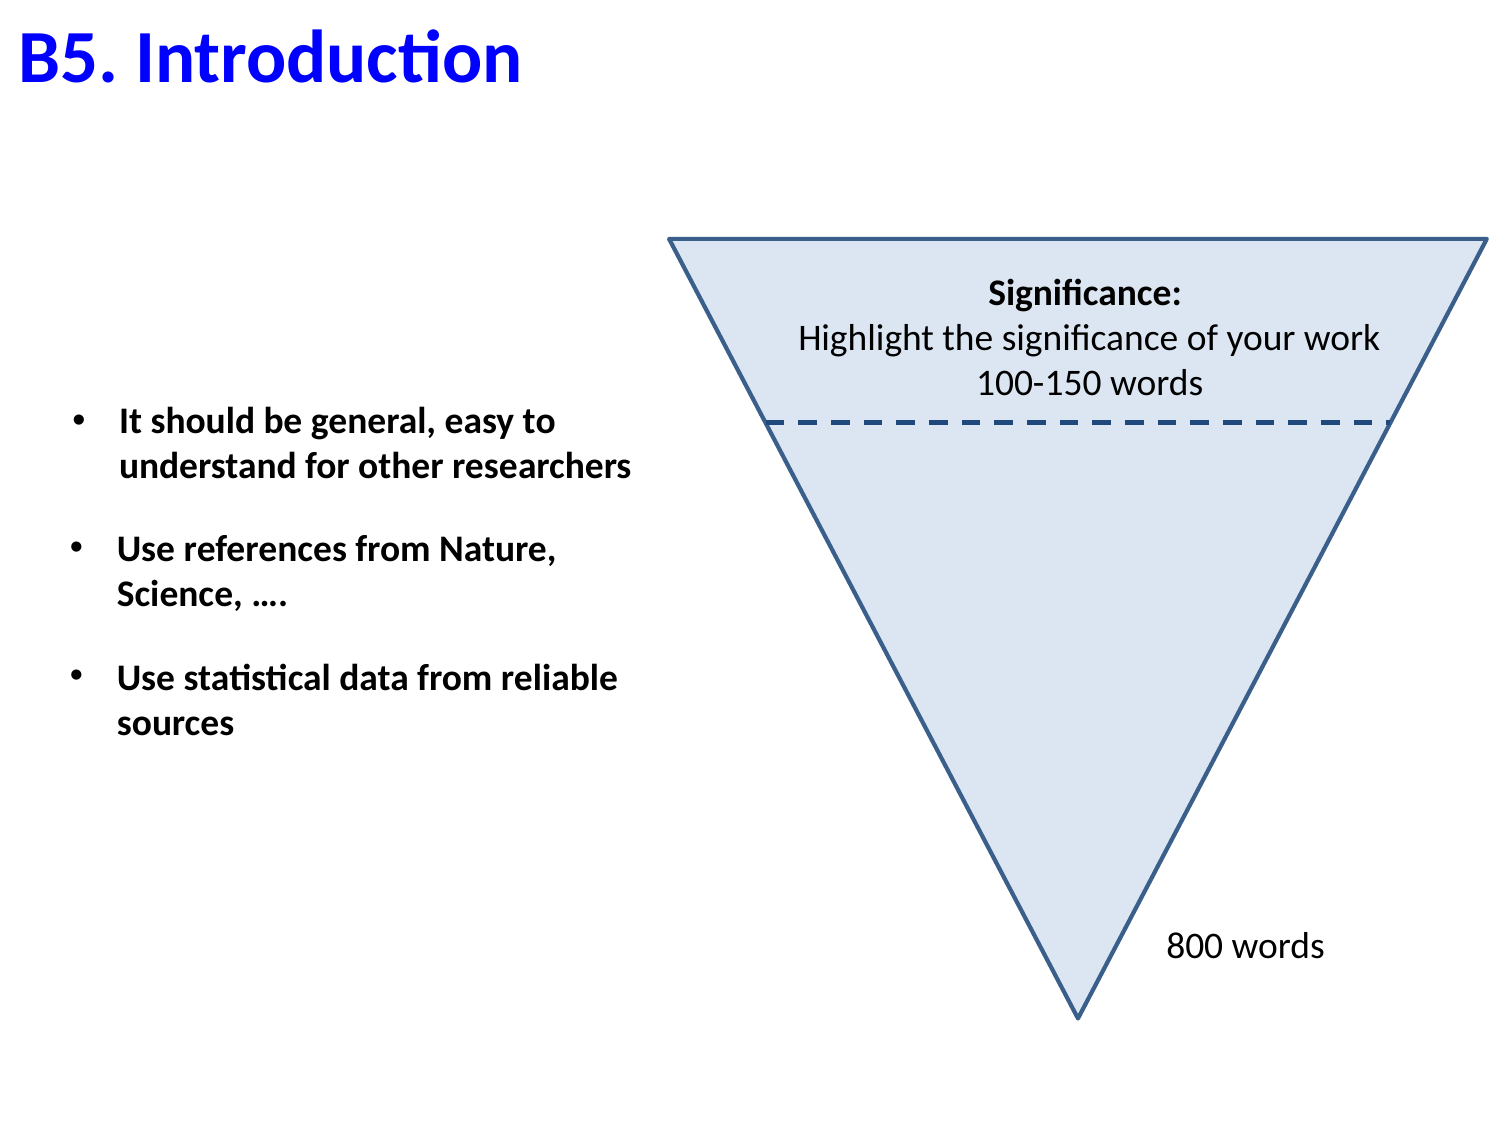

B5. Introduction

Significance:
Highlight the significance of your work
100-150 words
It should be general, easy to understand for other researchers
Use references from Nature, Science, ….
Use statistical data from reliable sources
800 words